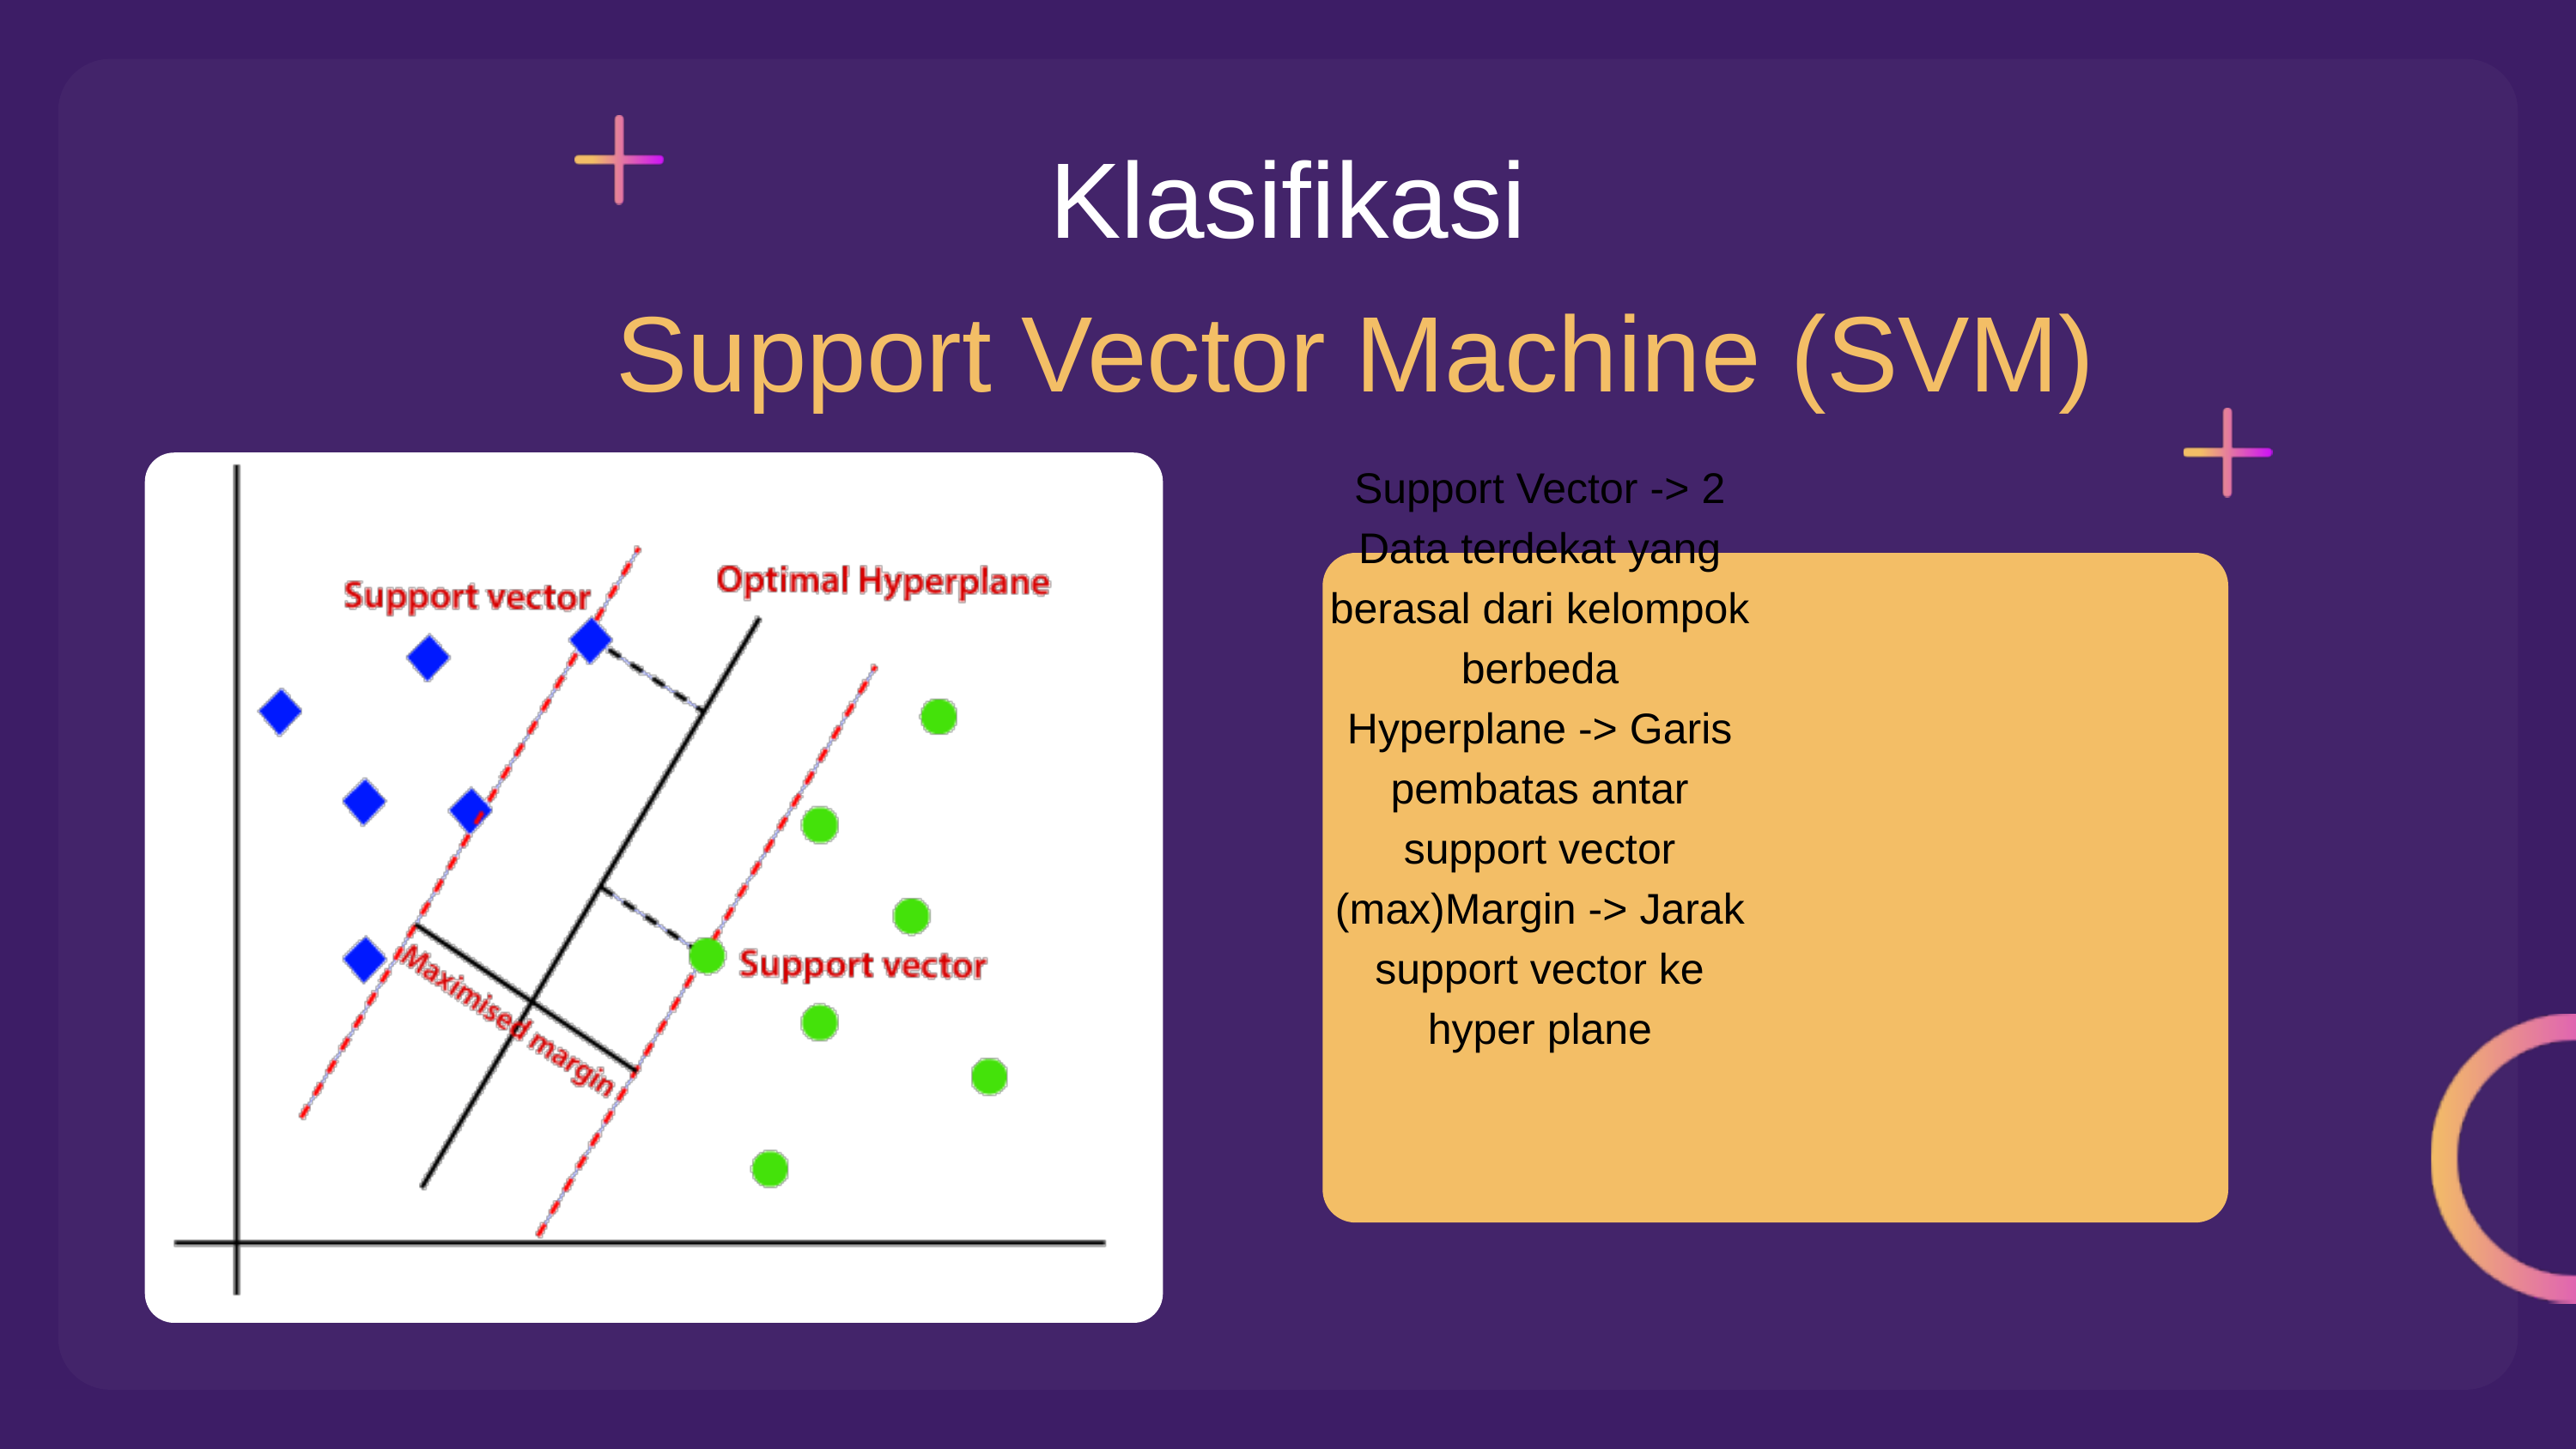

Klasifikasi

Support Vector Machine (SVM)

Support Vector -> 2 Data terdekat yang berasal dari kelompok berbeda
Hyperplane -> Garis pembatas antar support vector
(max)Margin -> Jarak support vector ke hyper plane